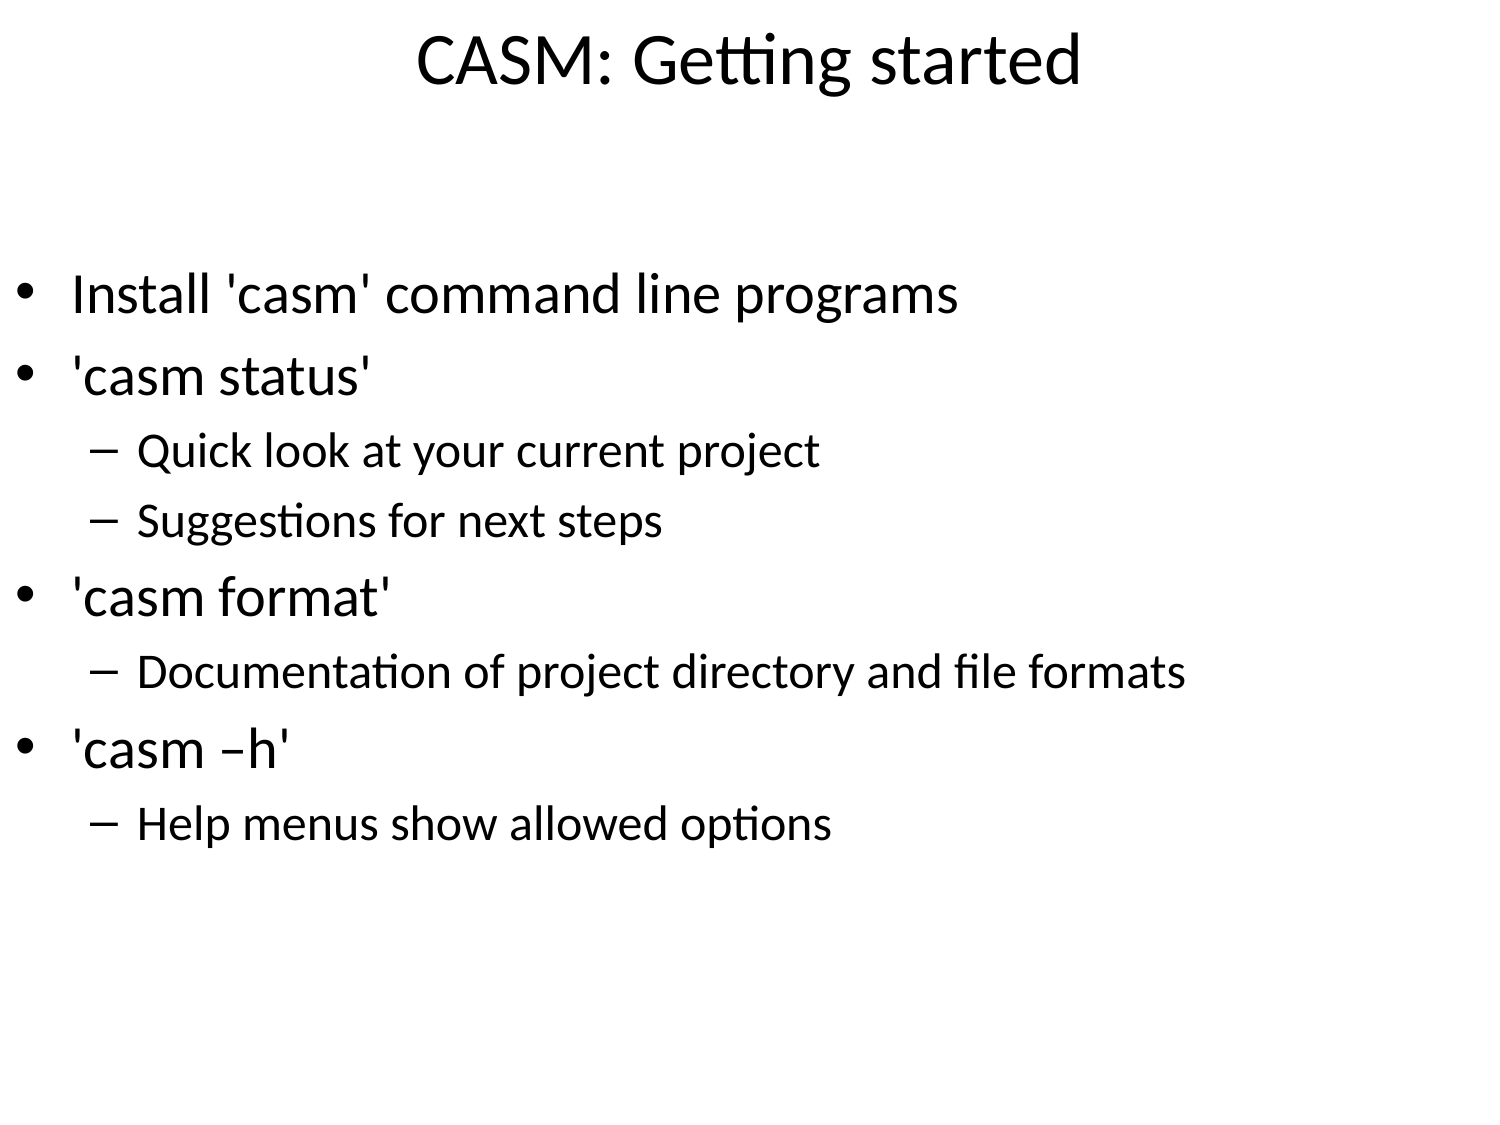

# CASM: Getting started
Install 'casm' command line programs
'casm status'
Quick look at your current project
Suggestions for next steps
'casm format'
Documentation of project directory and file formats
'casm –h'
Help menus show allowed options